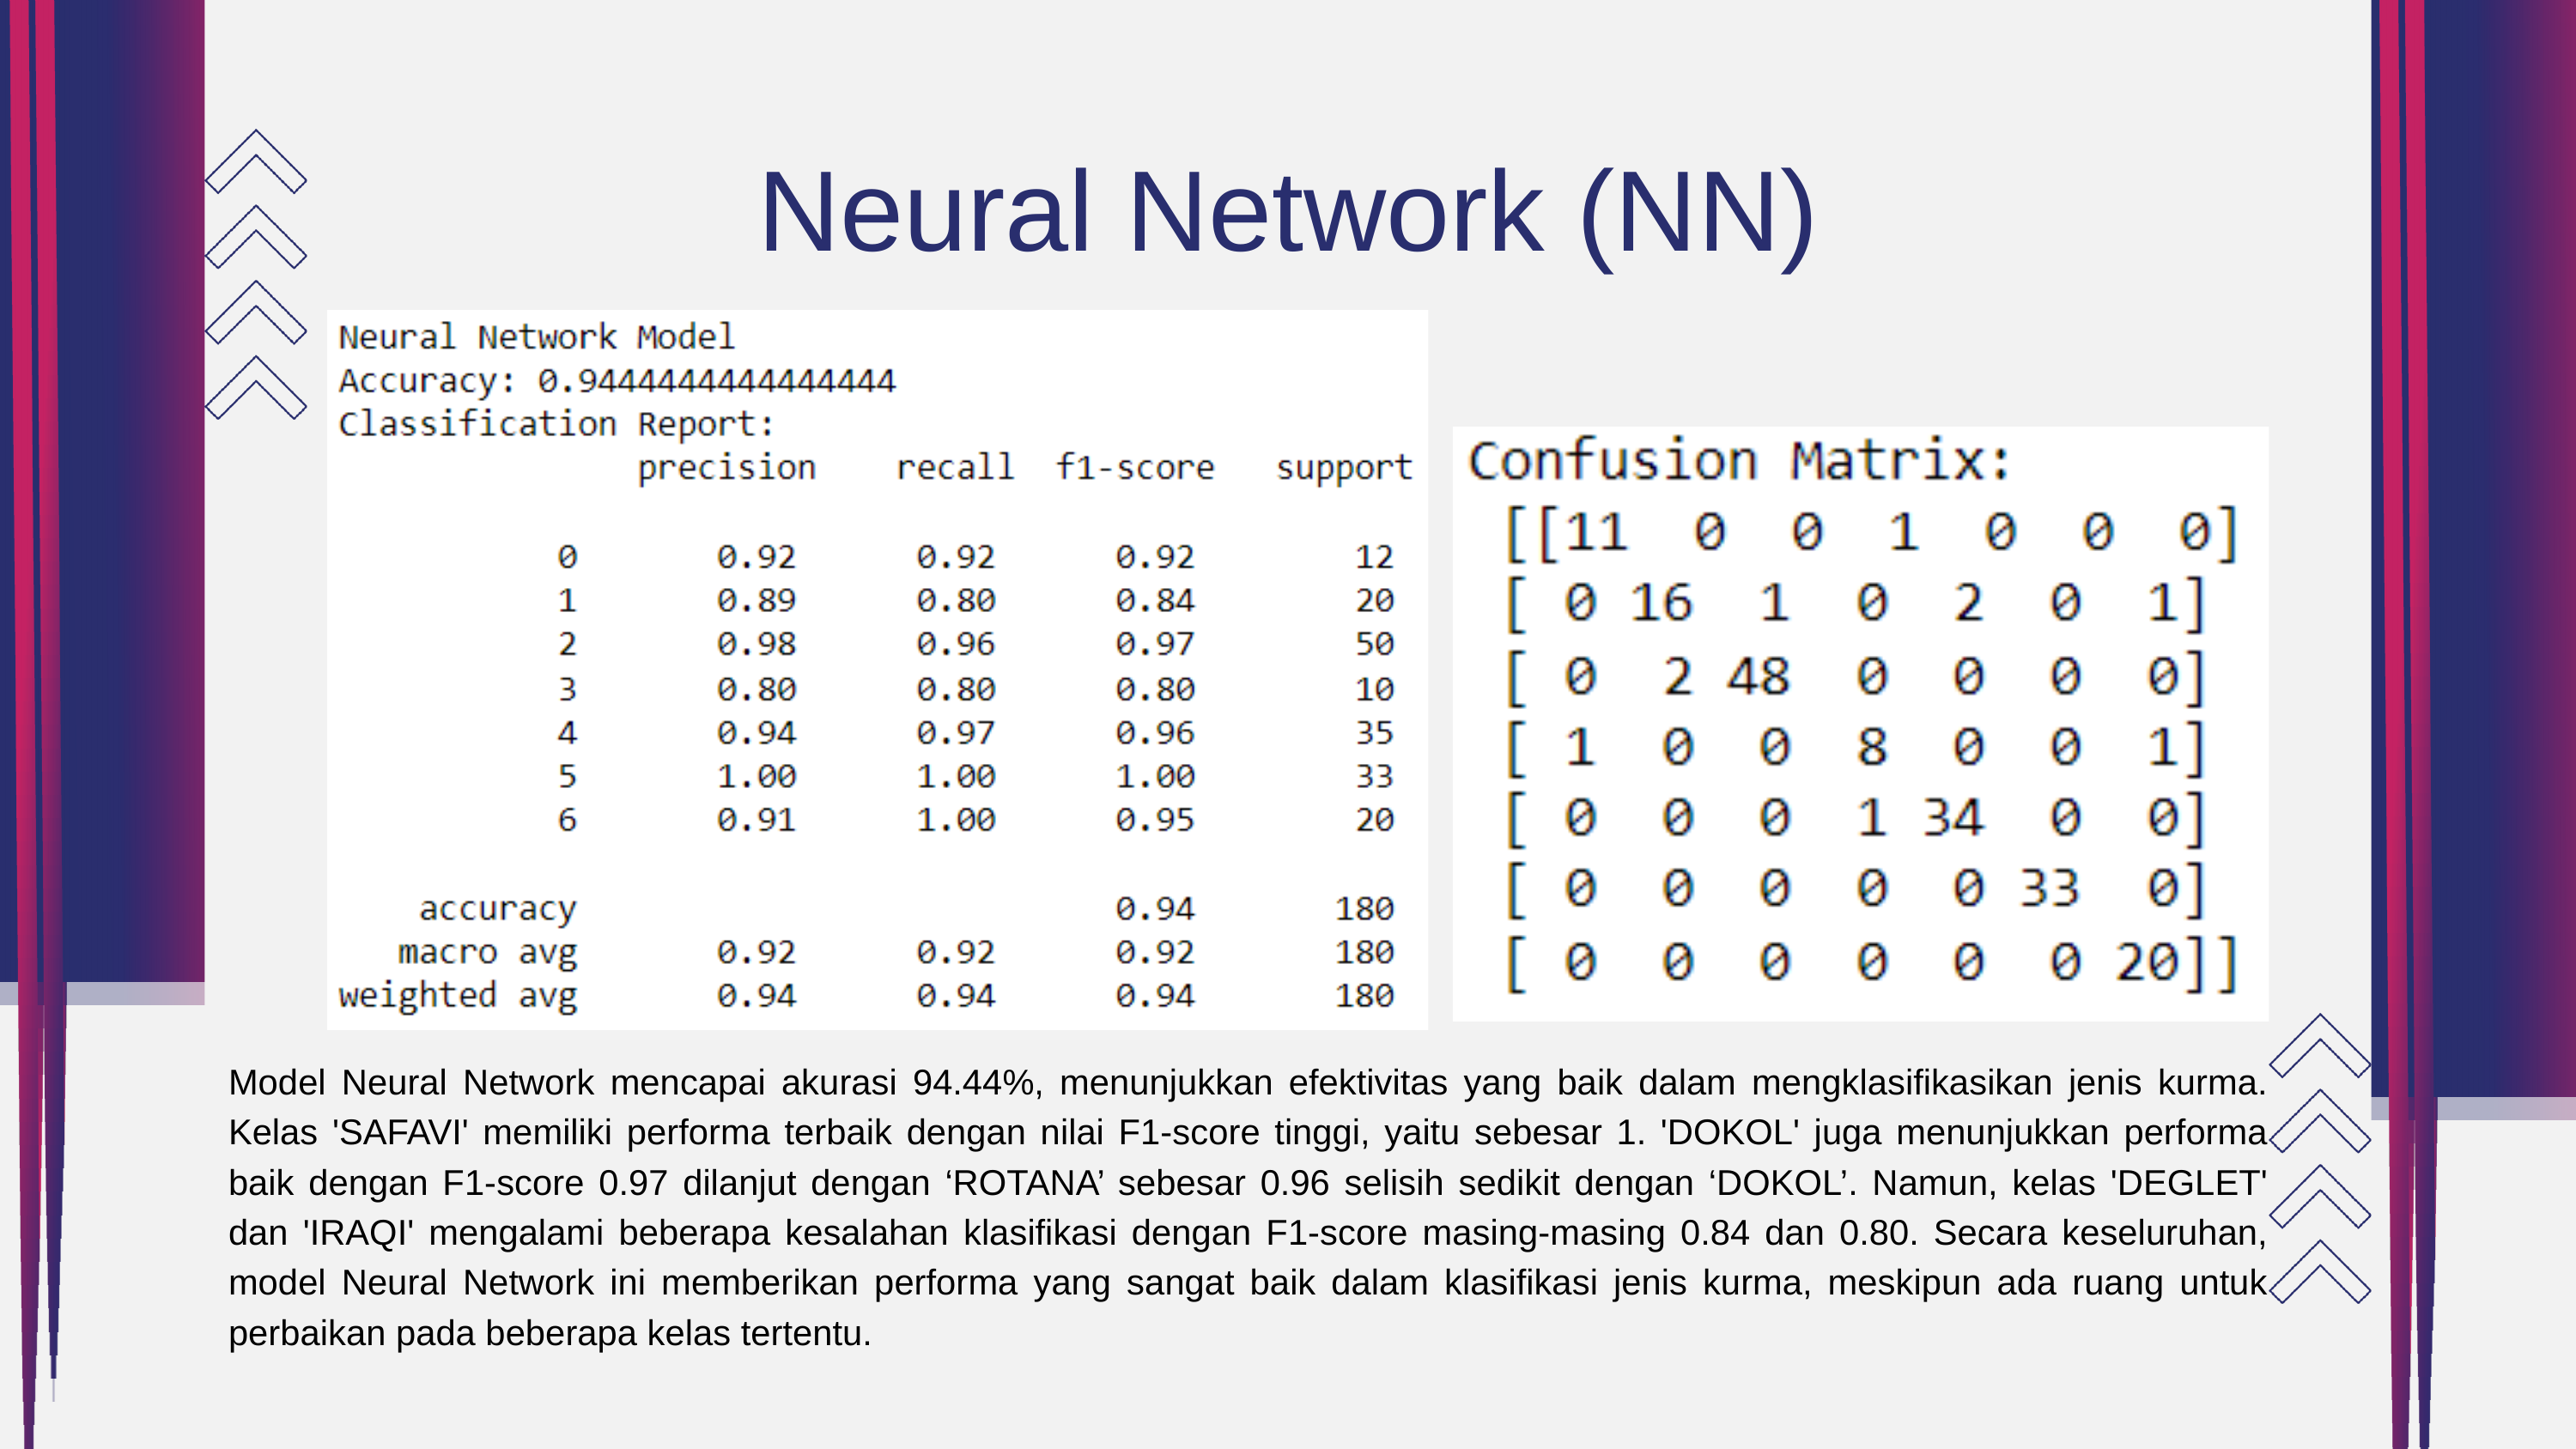

Neural Network (NN)

Model Neural Network mencapai akurasi 94.44%, menunjukkan efektivitas yang baik dalam mengklasifikasikan jenis kurma. Kelas 'SAFAVI' memiliki performa terbaik dengan nilai F1-score tinggi, yaitu sebesar 1. 'DOKOL' juga menunjukkan performa baik dengan F1-score 0.97 dilanjut dengan ‘ROTANA’ sebesar 0.96 selisih sedikit dengan ‘DOKOL’. Namun, kelas 'DEGLET' dan 'IRAQI' mengalami beberapa kesalahan klasifikasi dengan F1-score masing-masing 0.84 dan 0.80. Secara keseluruhan, model Neural Network ini memberikan performa yang sangat baik dalam klasifikasi jenis kurma, meskipun ada ruang untuk perbaikan pada beberapa kelas tertentu.